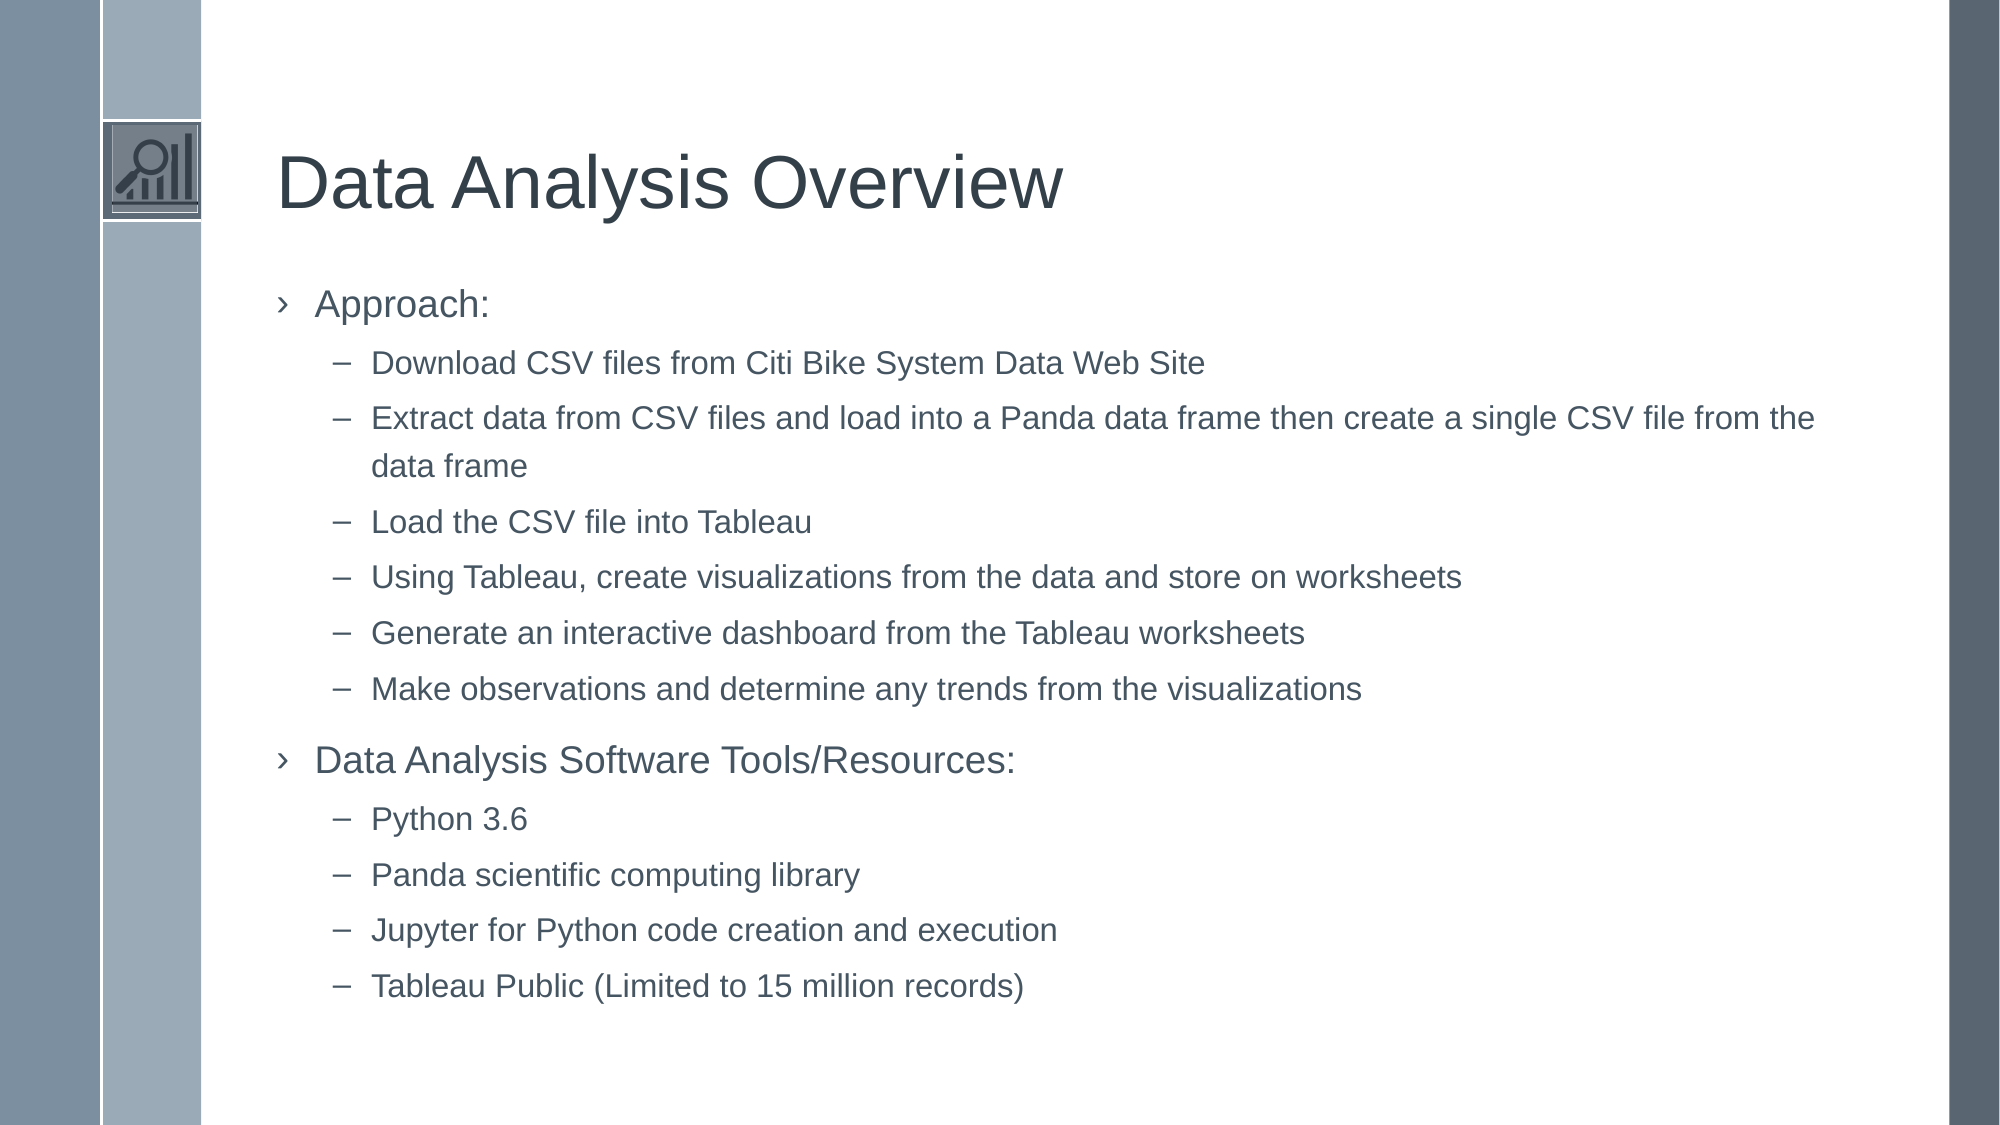

# Data Analysis Overview
Approach:
Download CSV files from Citi Bike System Data Web Site
Extract data from CSV files and load into a Panda data frame then create a single CSV file from the data frame
Load the CSV file into Tableau
Using Tableau, create visualizations from the data and store on worksheets
Generate an interactive dashboard from the Tableau worksheets
Make observations and determine any trends from the visualizations
Data Analysis Software Tools/Resources:
Python 3.6
Panda scientific computing library
Jupyter for Python code creation and execution
Tableau Public (Limited to 15 million records)